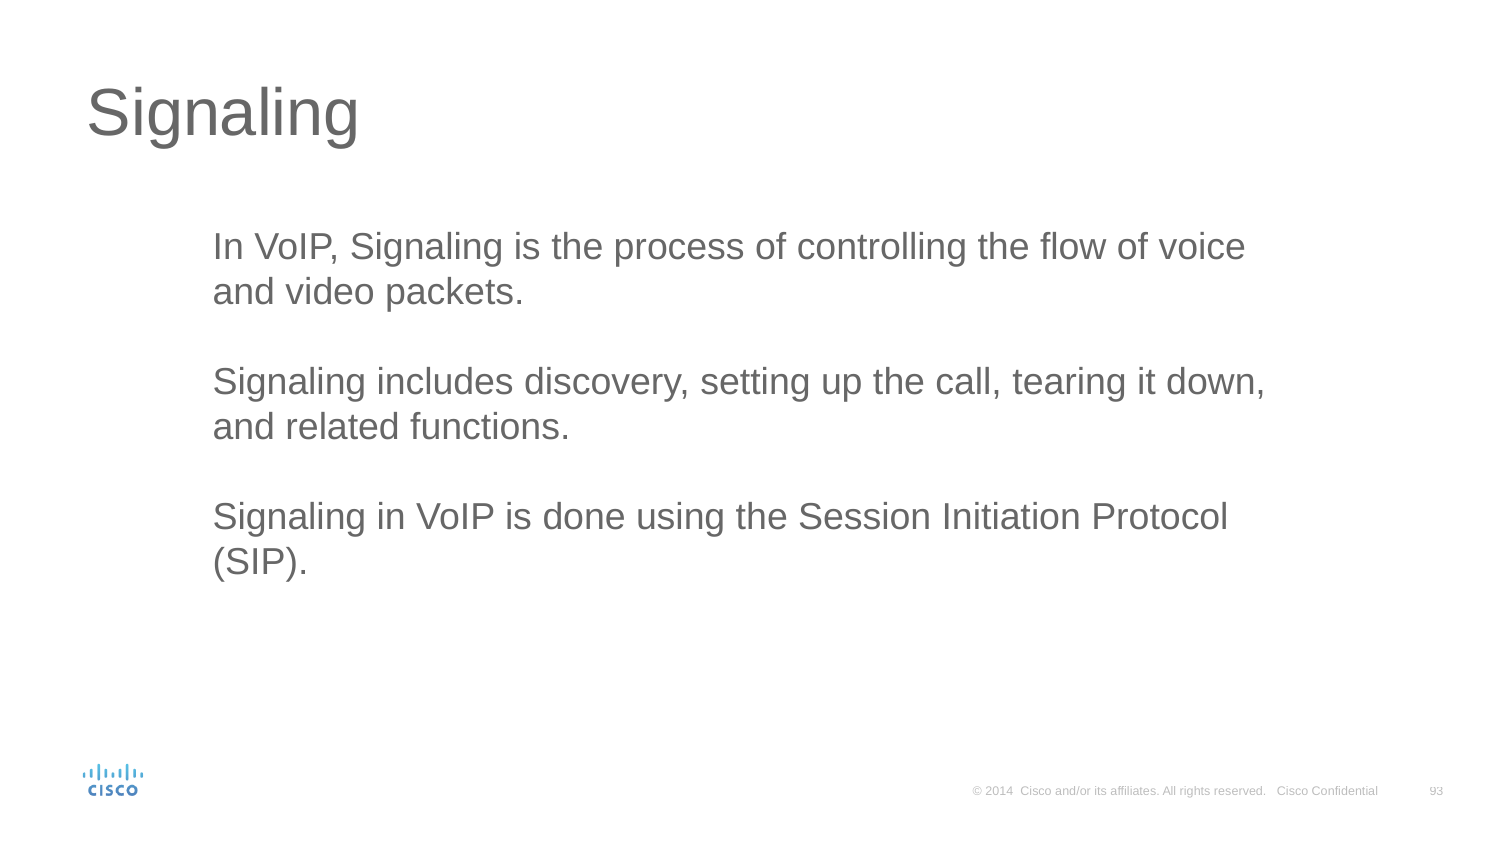

# Signaling
In VoIP, Signaling is the process of controlling the flow of voice and video packets.

Signaling includes discovery, setting up the call, tearing it down, and related functions.

Signaling in VoIP is done using the Session Initiation Protocol (SIP).